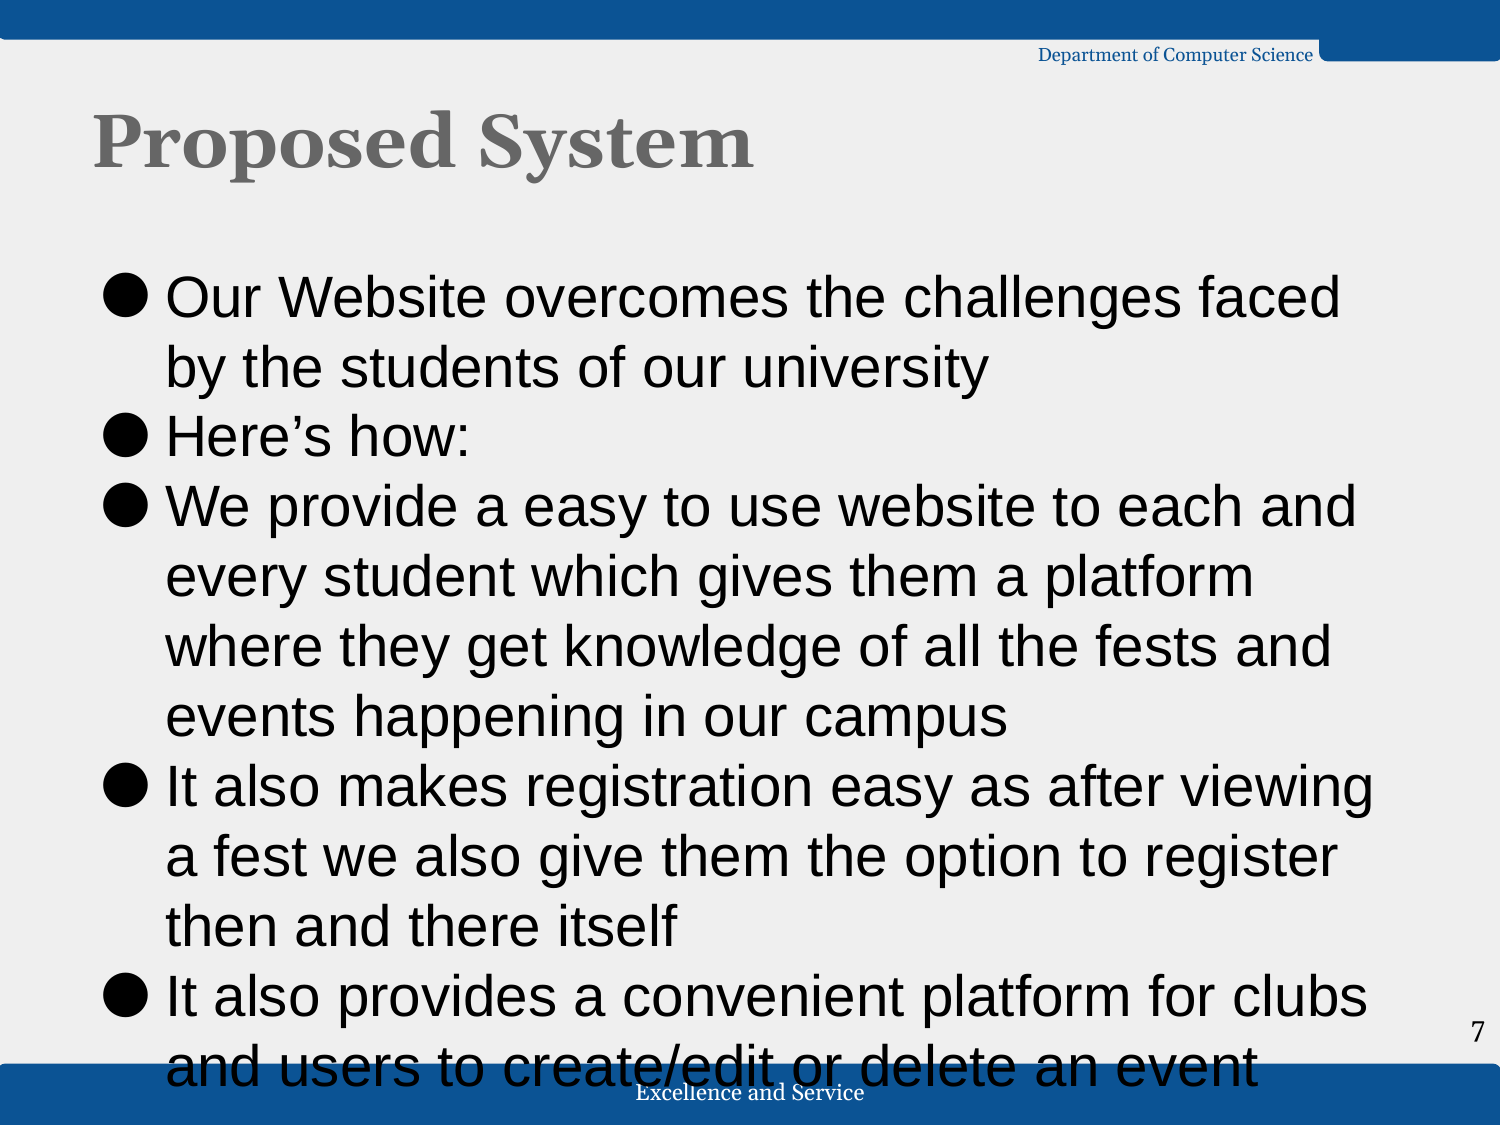

# Proposed System
Our Website overcomes the challenges faced by the students of our university
Here’s how:
We provide a easy to use website to each and every student which gives them a platform where they get knowledge of all the fests and events happening in our campus
It also makes registration easy as after viewing a fest we also give them the option to register then and there itself
It also provides a convenient platform for clubs and users to create/edit or delete an event

7